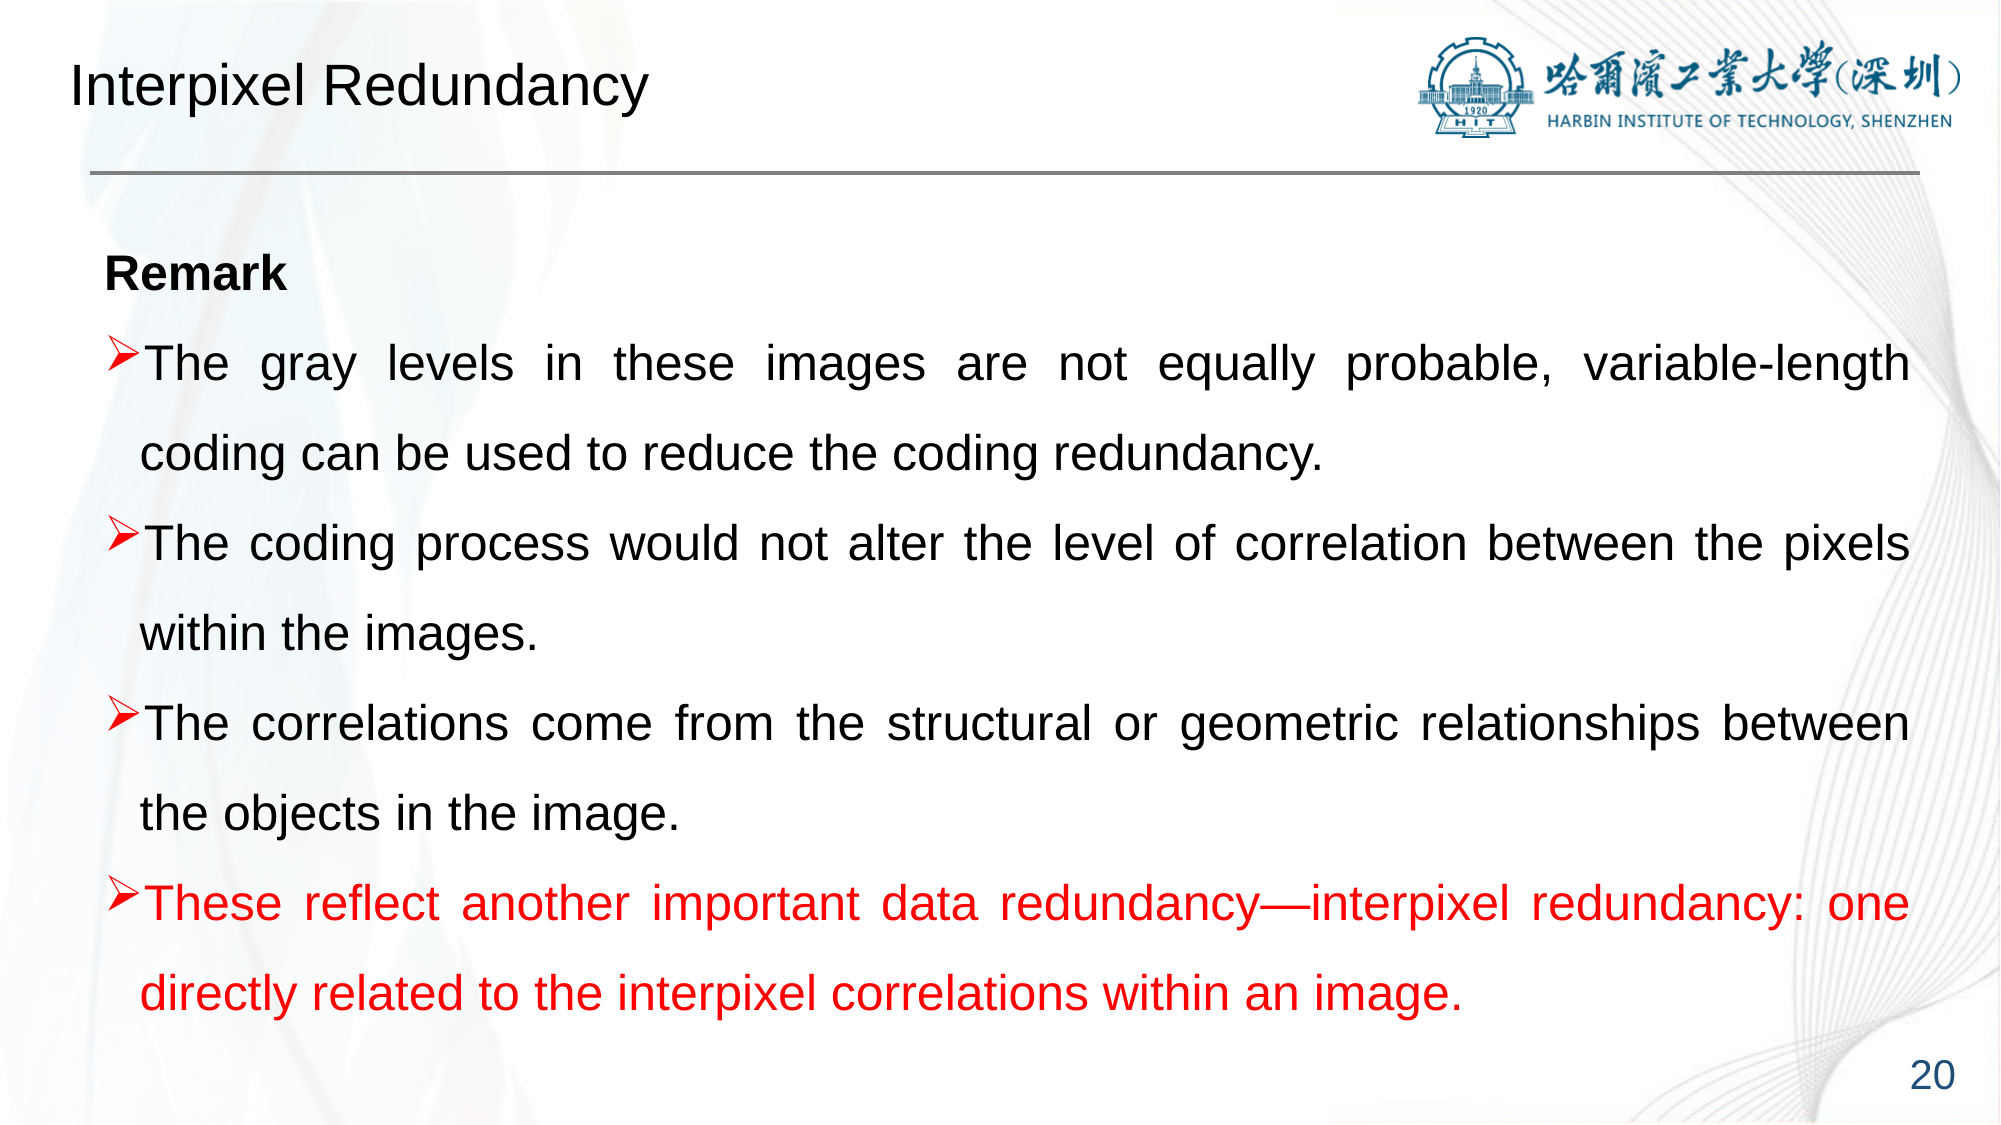

# Interpixel Redundancy
Remark
The gray levels in these images are not equally probable, variable-length coding can be used to reduce the coding redundancy.
The coding process would not alter the level of correlation between the pixels within the images.
The correlations come from the structural or geometric relationships between the objects in the image.
These reflect another important data redundancy—interpixel redundancy: one directly related to the interpixel correlations within an image.
20